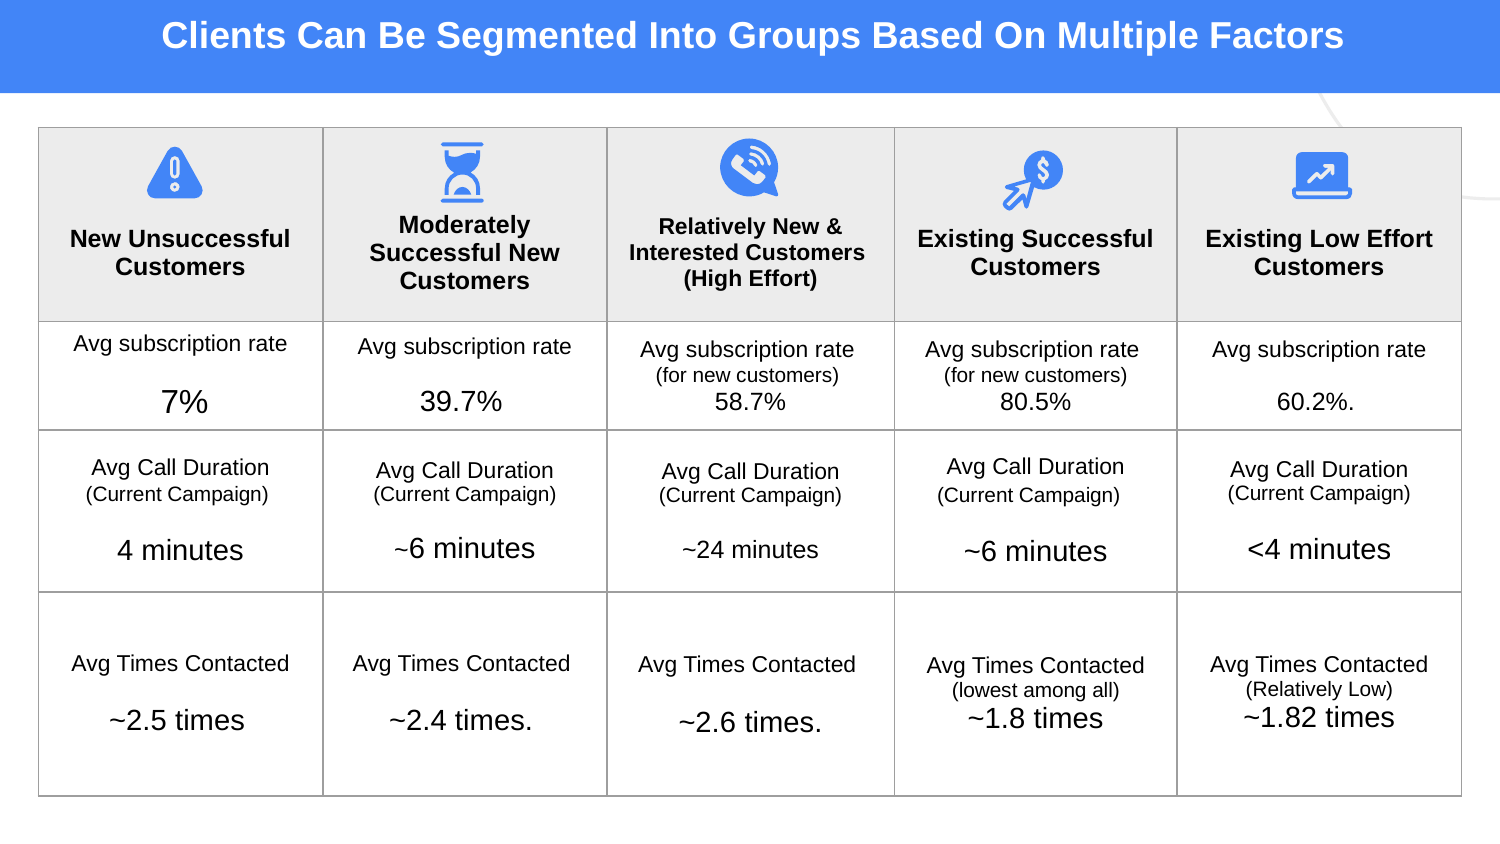

Clients Can Be Segmented Into Groups Based On Multiple Factors
| New Unsuccessful Customers | Moderately Successful New Customers | Relatively New & Interested Customers (High Effort) | Existing Successful Customers | Existing Low Effort Customers |
| --- | --- | --- | --- | --- |
| Avg subscription rate 7% | Avg subscription rate 39.7% | Avg subscription rate (for new customers) 58.7% | Avg subscription rate (for new customers) 80.5% | Avg subscription rate 60.2%. |
| Avg Call Duration (Current Campaign) 4 minutes | Avg Call Duration (Current Campaign) ~6 minutes | Avg Call Duration (Current Campaign) ~24 minutes | Avg Call Duration (Current Campaign) ~6 minutes | Avg Call Duration (Current Campaign) <4 minutes |
| Avg Times Contacted ~2.5 times | Avg Times Contacted ~2.4 times. | Avg Times Contacted ~2.6 times. | Avg Times Contacted (lowest among all) ~1.8 times | Avg Times Contacted (Relatively Low) ~1.82 times |